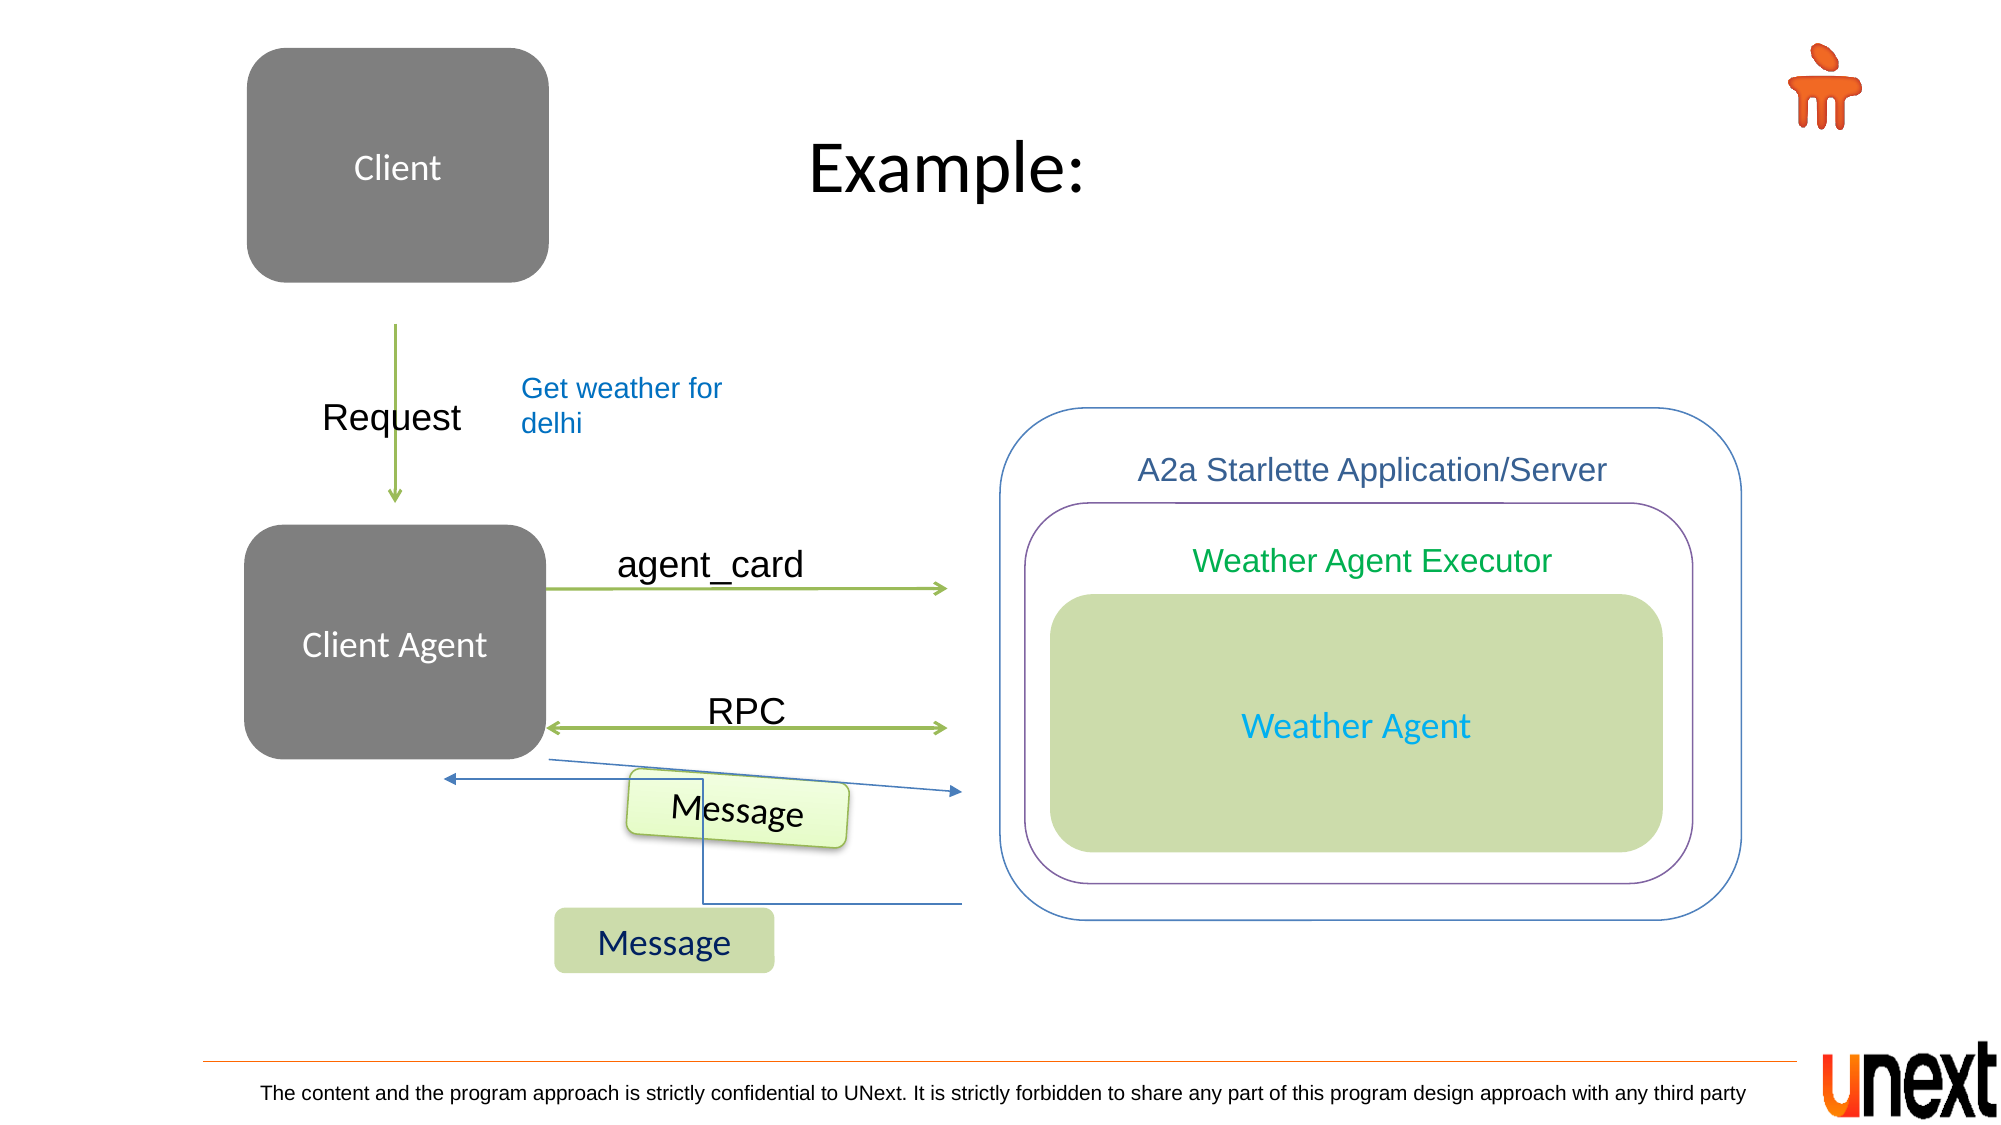

Client
Example:
Get weather for delhi
Request

A2a Starlette Application/Server

Client Agent
agent_card
Weather Agent Executor
Weather Agent
RPC
Message
Message